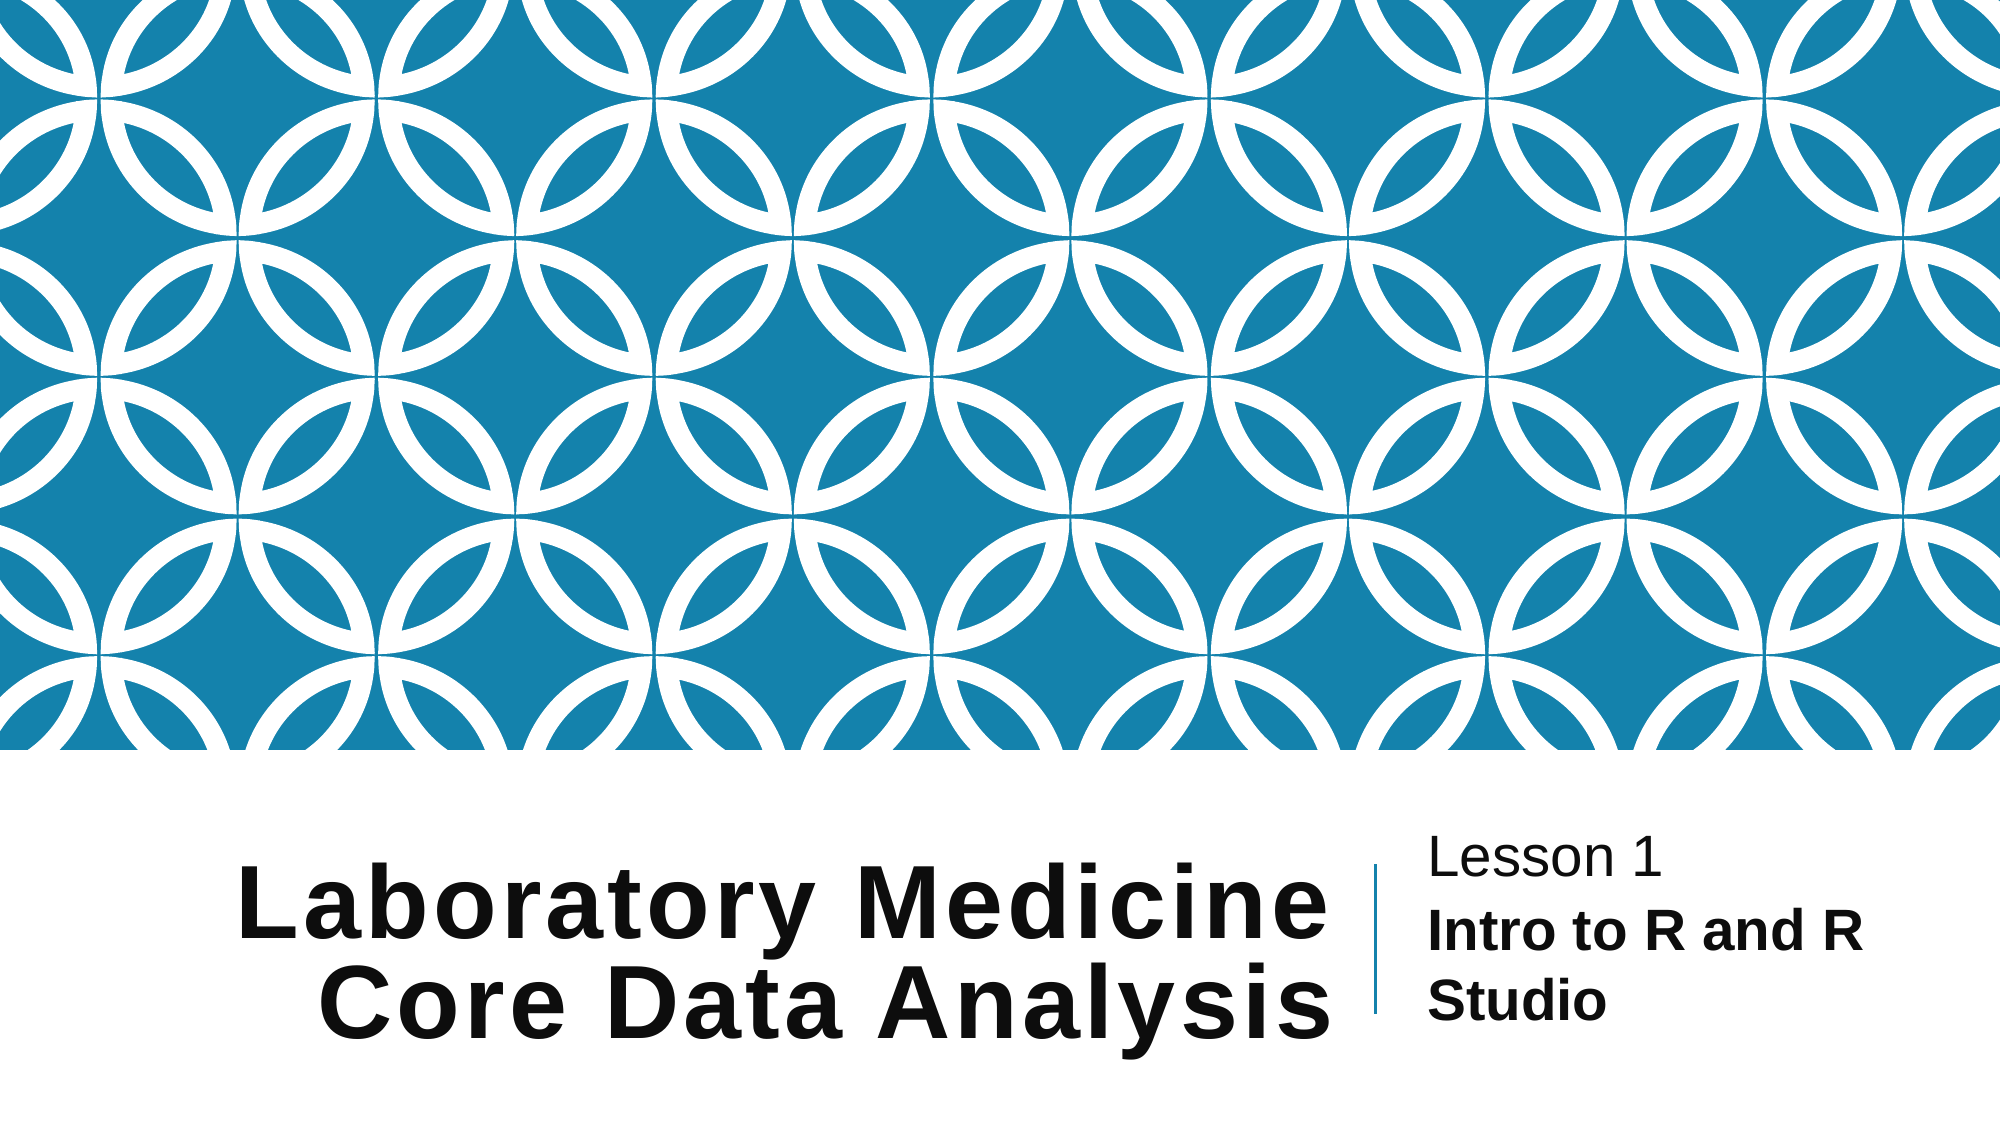

Lesson 1
Intro to R and R Studio
# Laboratory Medicine Core Data Analysis